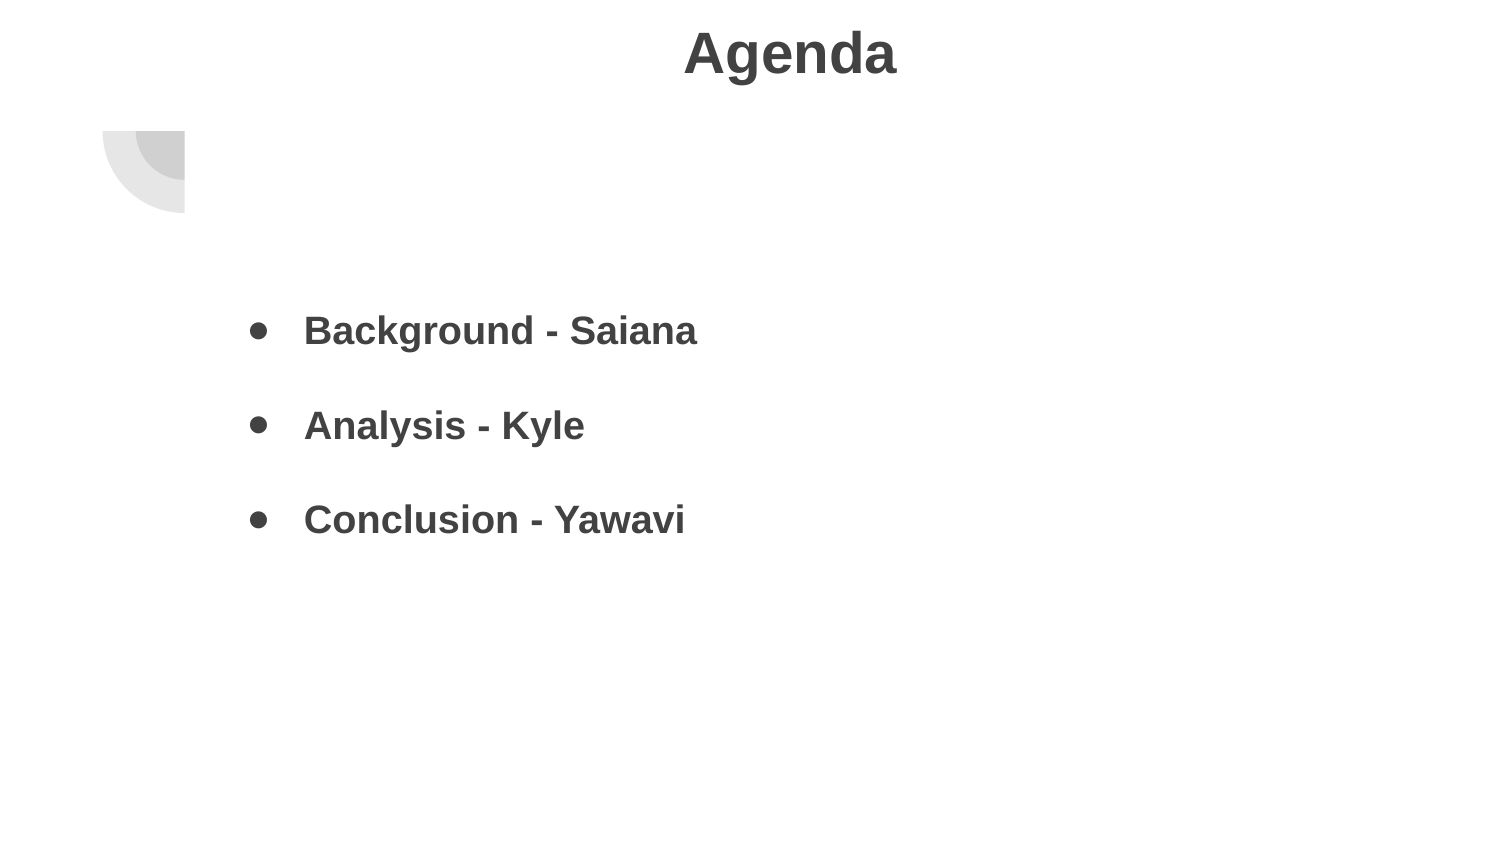

# Agenda
Background - Saiana
Analysis - Kyle
Conclusion - Yawavi